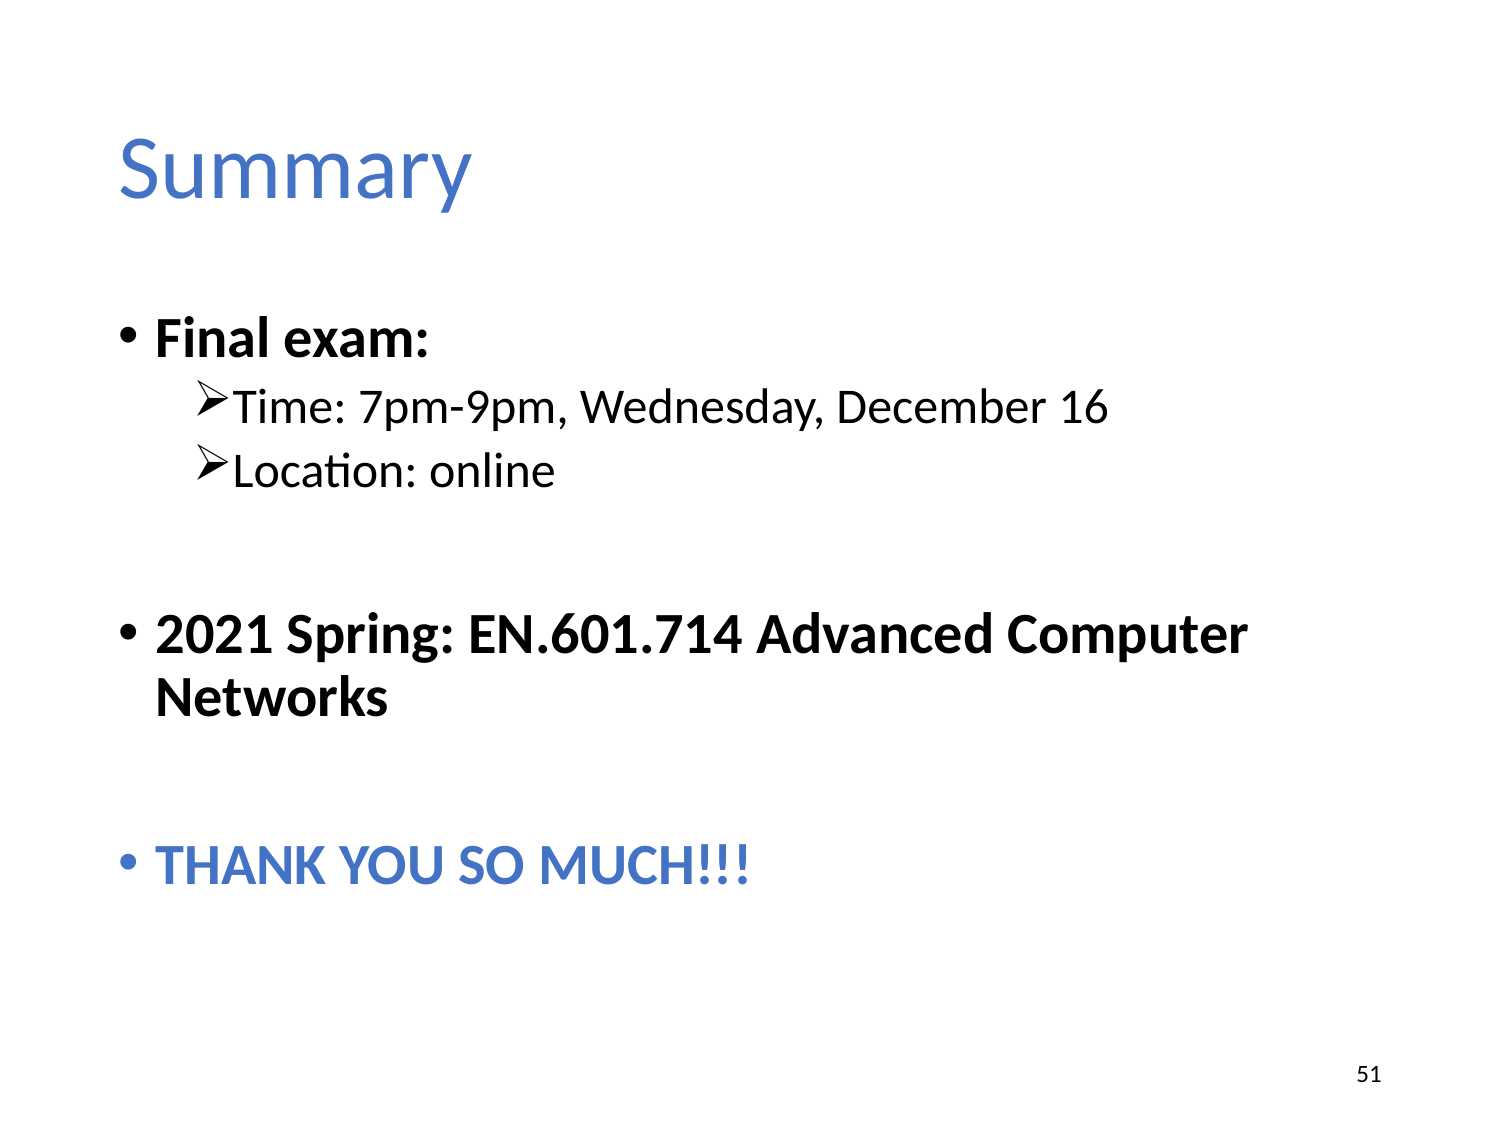

# Summary
Final exam:
Time: 7pm-9pm, Wednesday, December 16
Location: online

2021 Spring: EN.601.714 Advanced Computer Networks

THANK YOU SO MUCH!!!
51